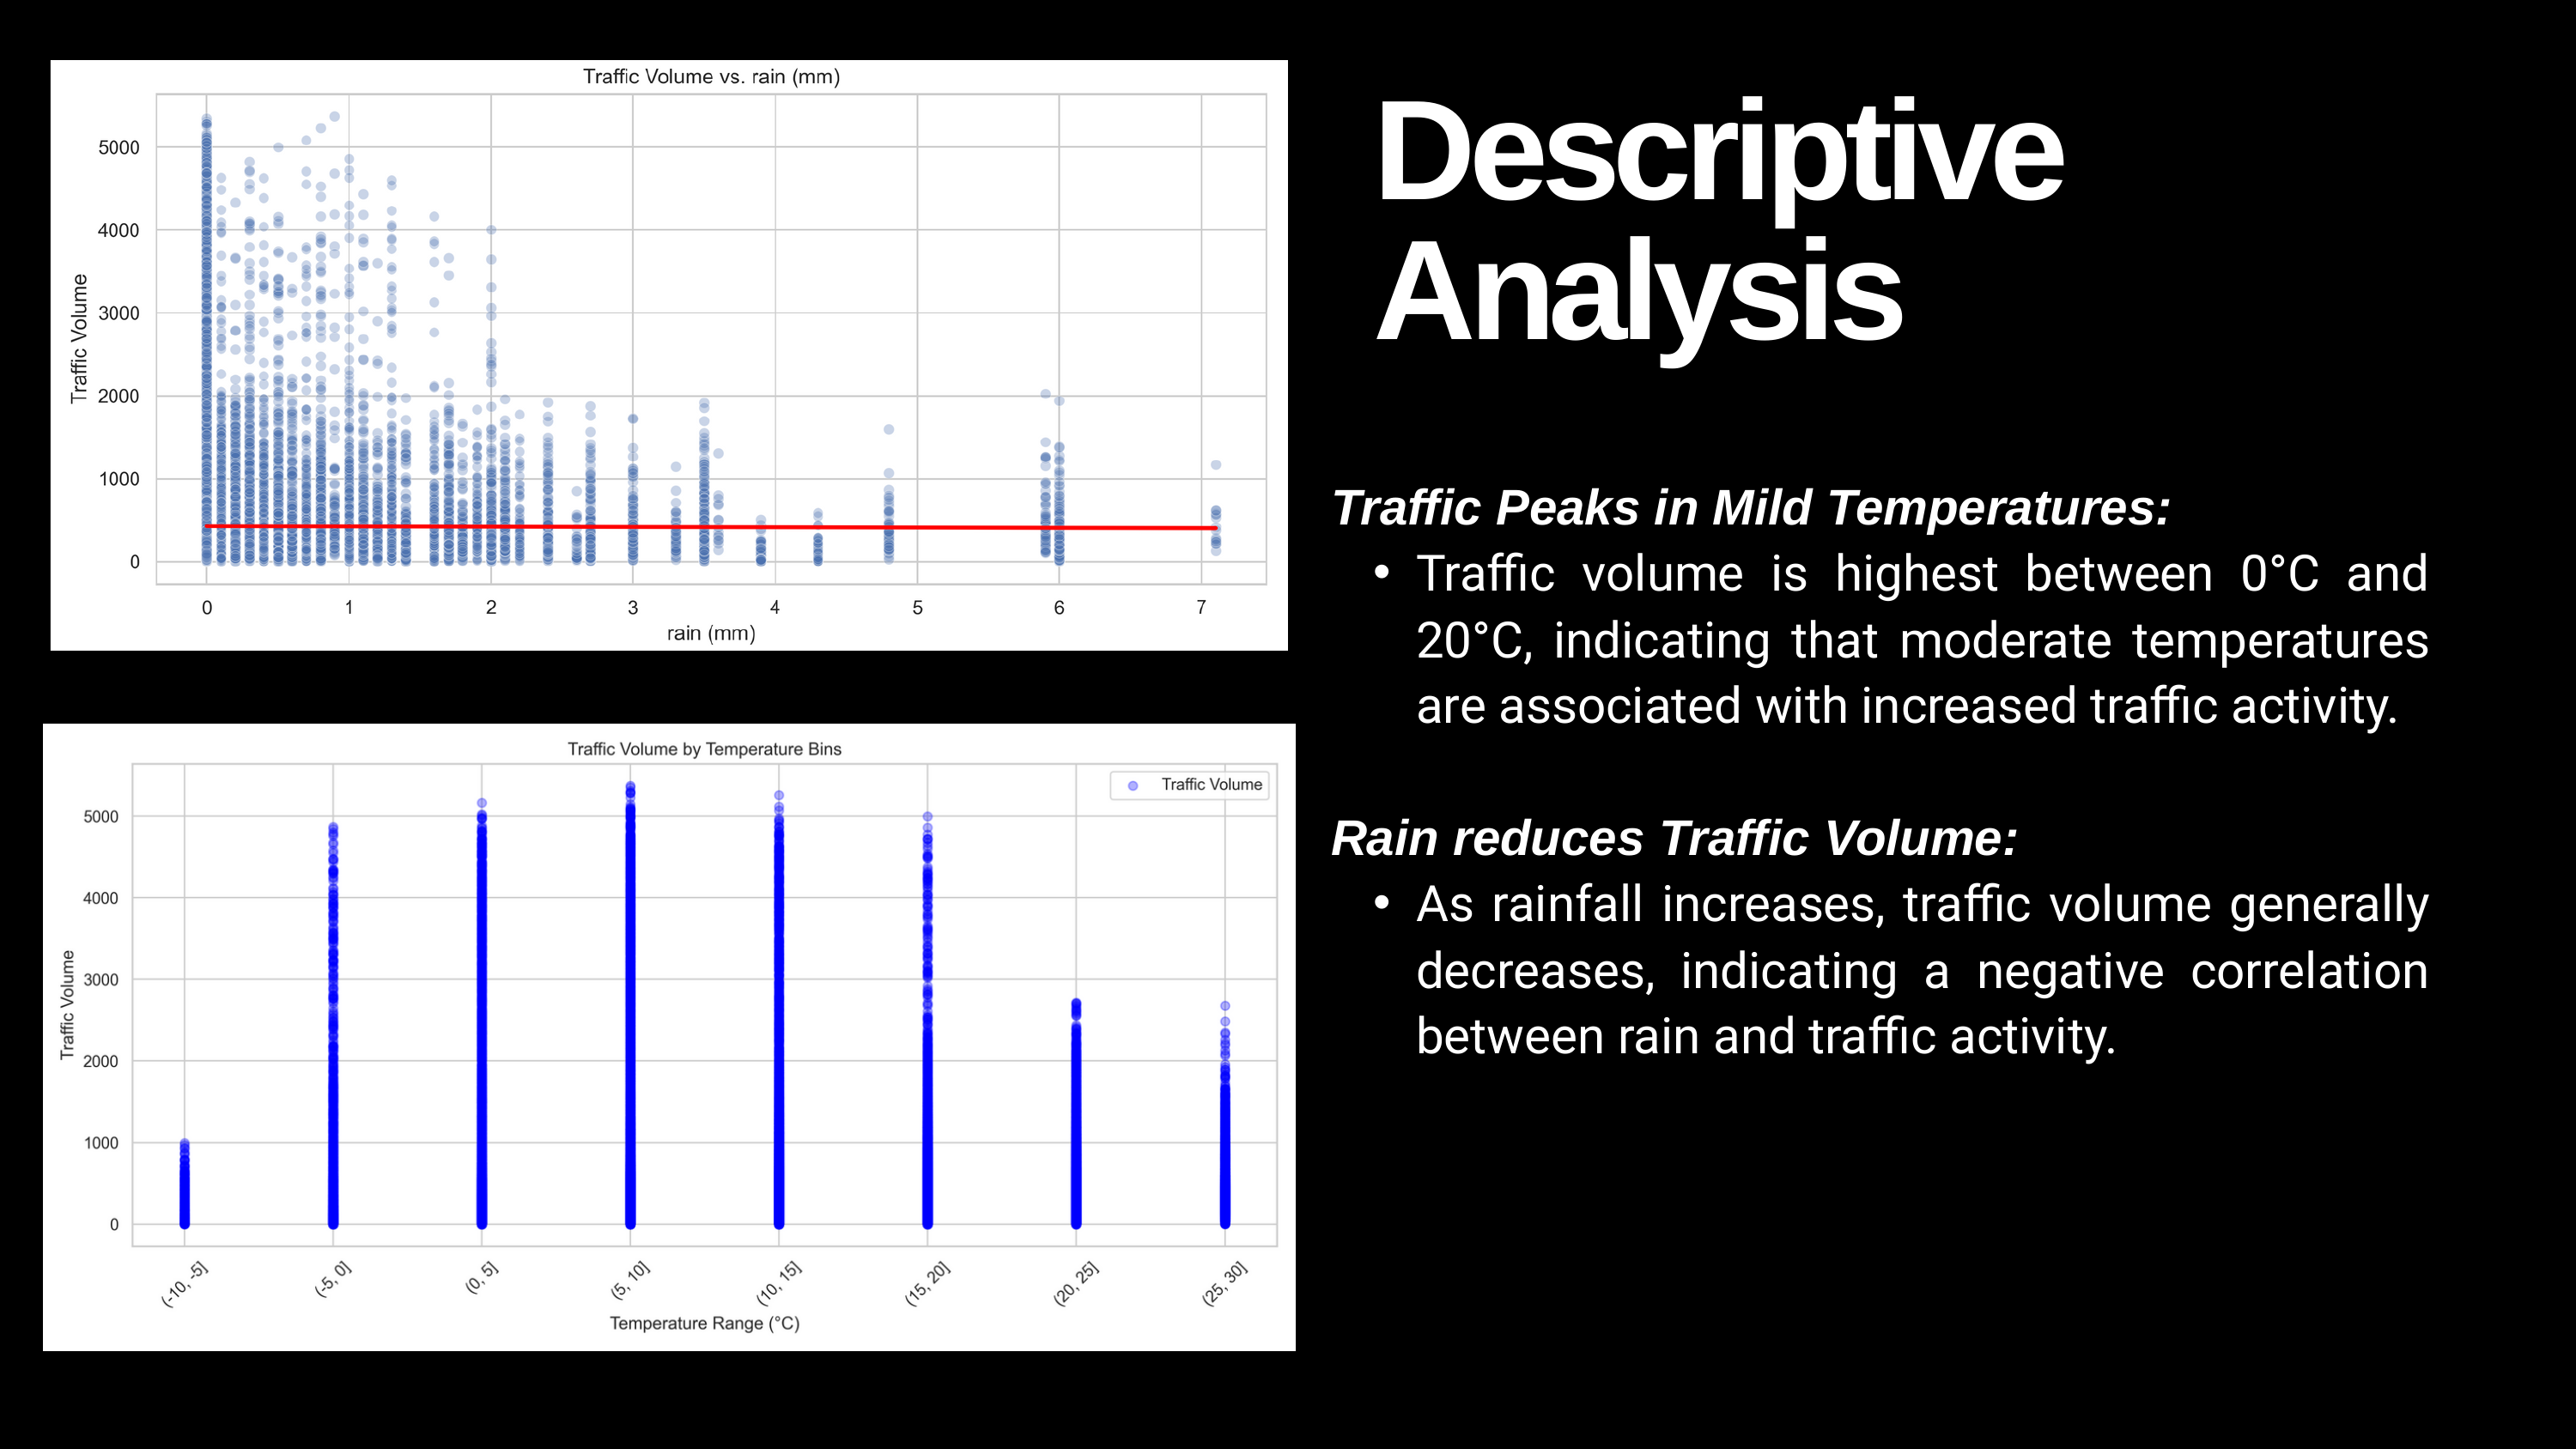

Descriptive Analysis

Traffic Peaks in Mild Temperatures:
Traffic volume is highest between 0°C and 20°C, indicating that moderate temperatures are associated with increased traffic activity.

Rain reduces Traffic Volume:
As rainfall increases, traffic volume generally decreases, indicating a negative correlation between rain and traffic activity.